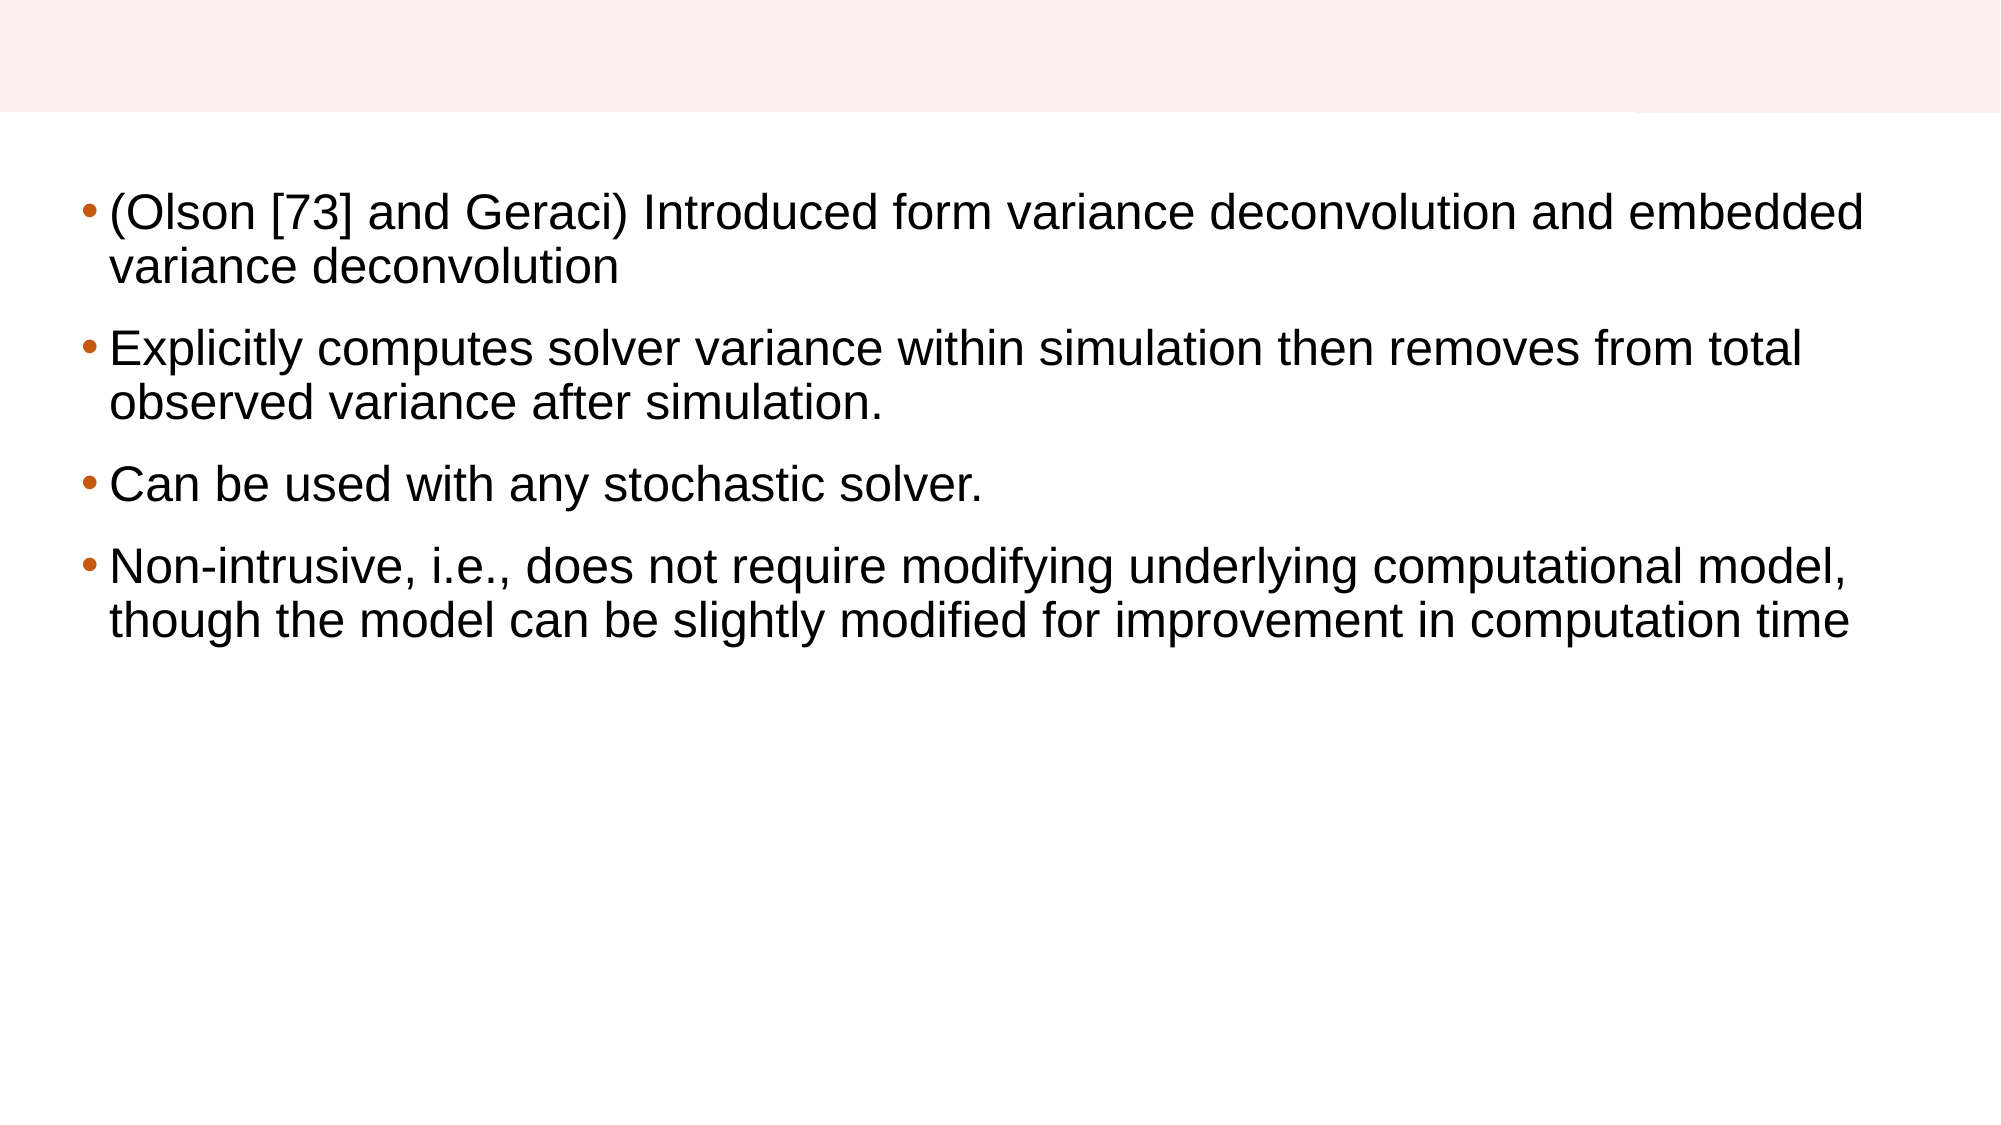

# Variance deconvolution
(Olson [73] and Geraci) Introduced form variance deconvolution and embedded variance deconvolution
Explicitly computes solver variance within simulation then removes from total observed variance after simulation.
Can be used with any stochastic solver.
Non-intrusive, i.e., does not require modifying underlying computational model, though the model can be slightly modified for improvement in computation time